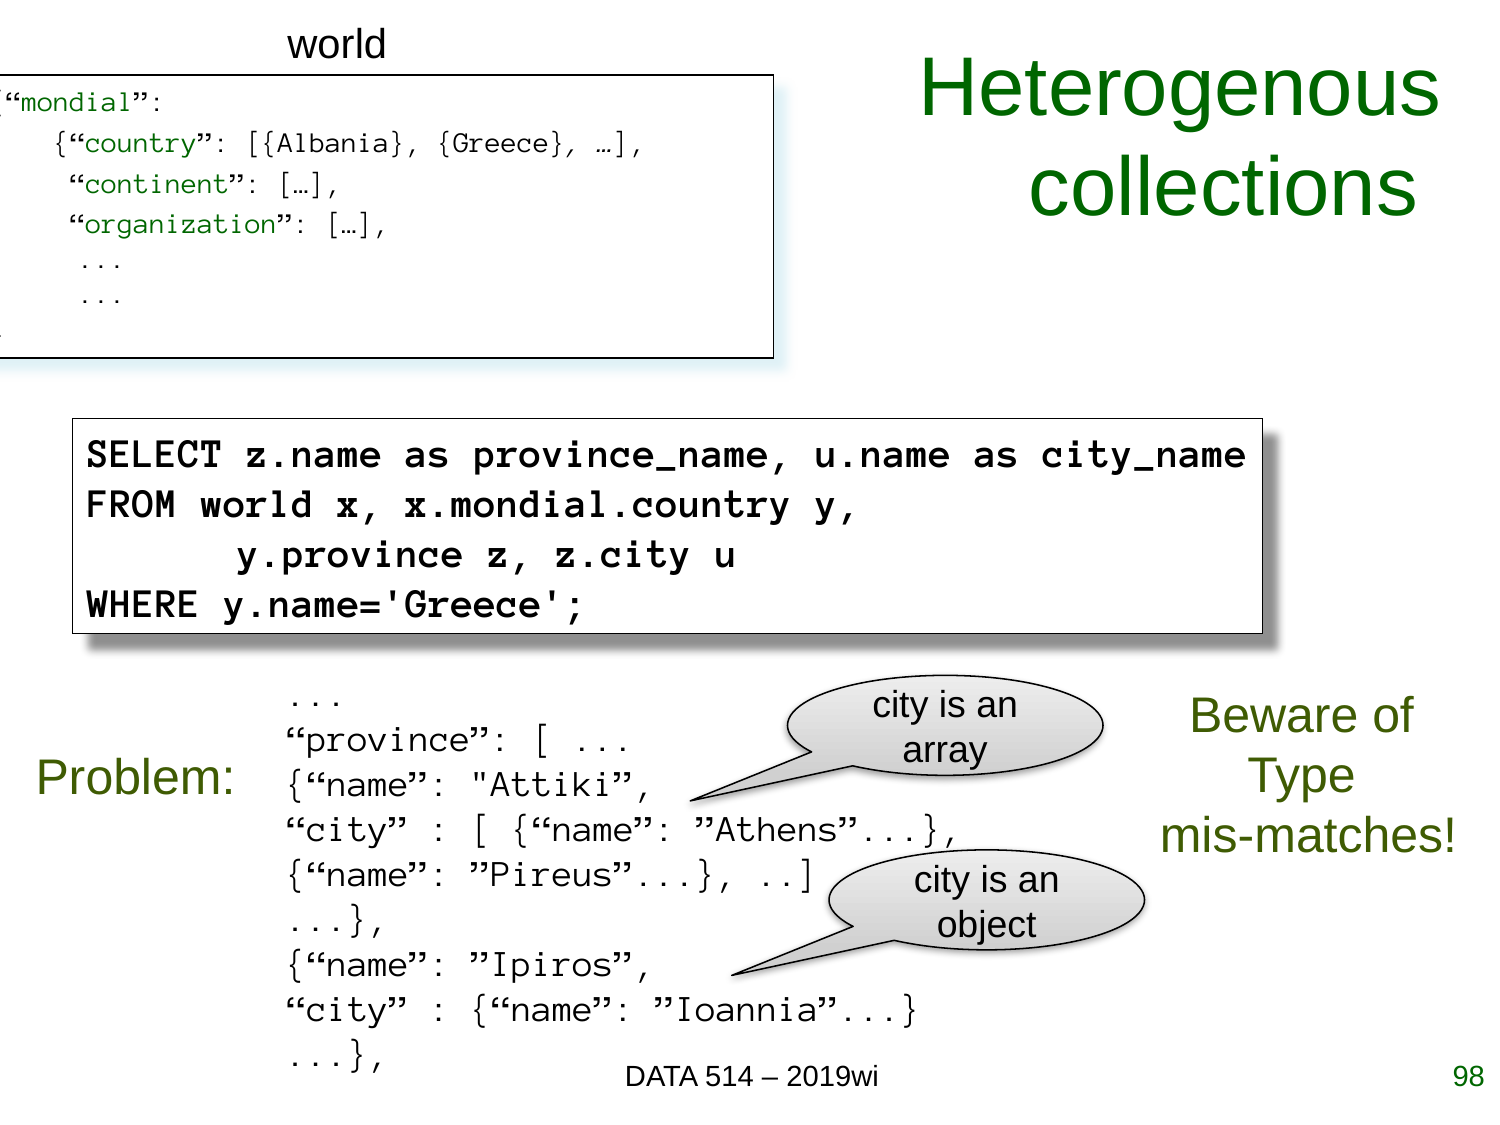

world
# Heterogenous collections
{“mondial”:
    {“country”: [{Albania}, {Greece}, …],
     “continent”: […],
     “organization”: […],
  ...
  ...
}
SELECT z.name as province_name, u.name as city_name
FROM world x, x.mondial.country y,
	y.province z, z.city u
WHERE y.name='Greece';
...
“province”: [ ...
{“name”: "Attiki”,
“city” : [ {“name”: ”Athens”...}, {“name”: ”Pireus”...}, ..]
...},
{“name”: ”Ipiros”,
“city” : {“name”: ”Ioannia”...}
...},
city is an array
Beware of
Type
mis-matches!
Problem:
city is an object
DATA 514 – 2019wi
98